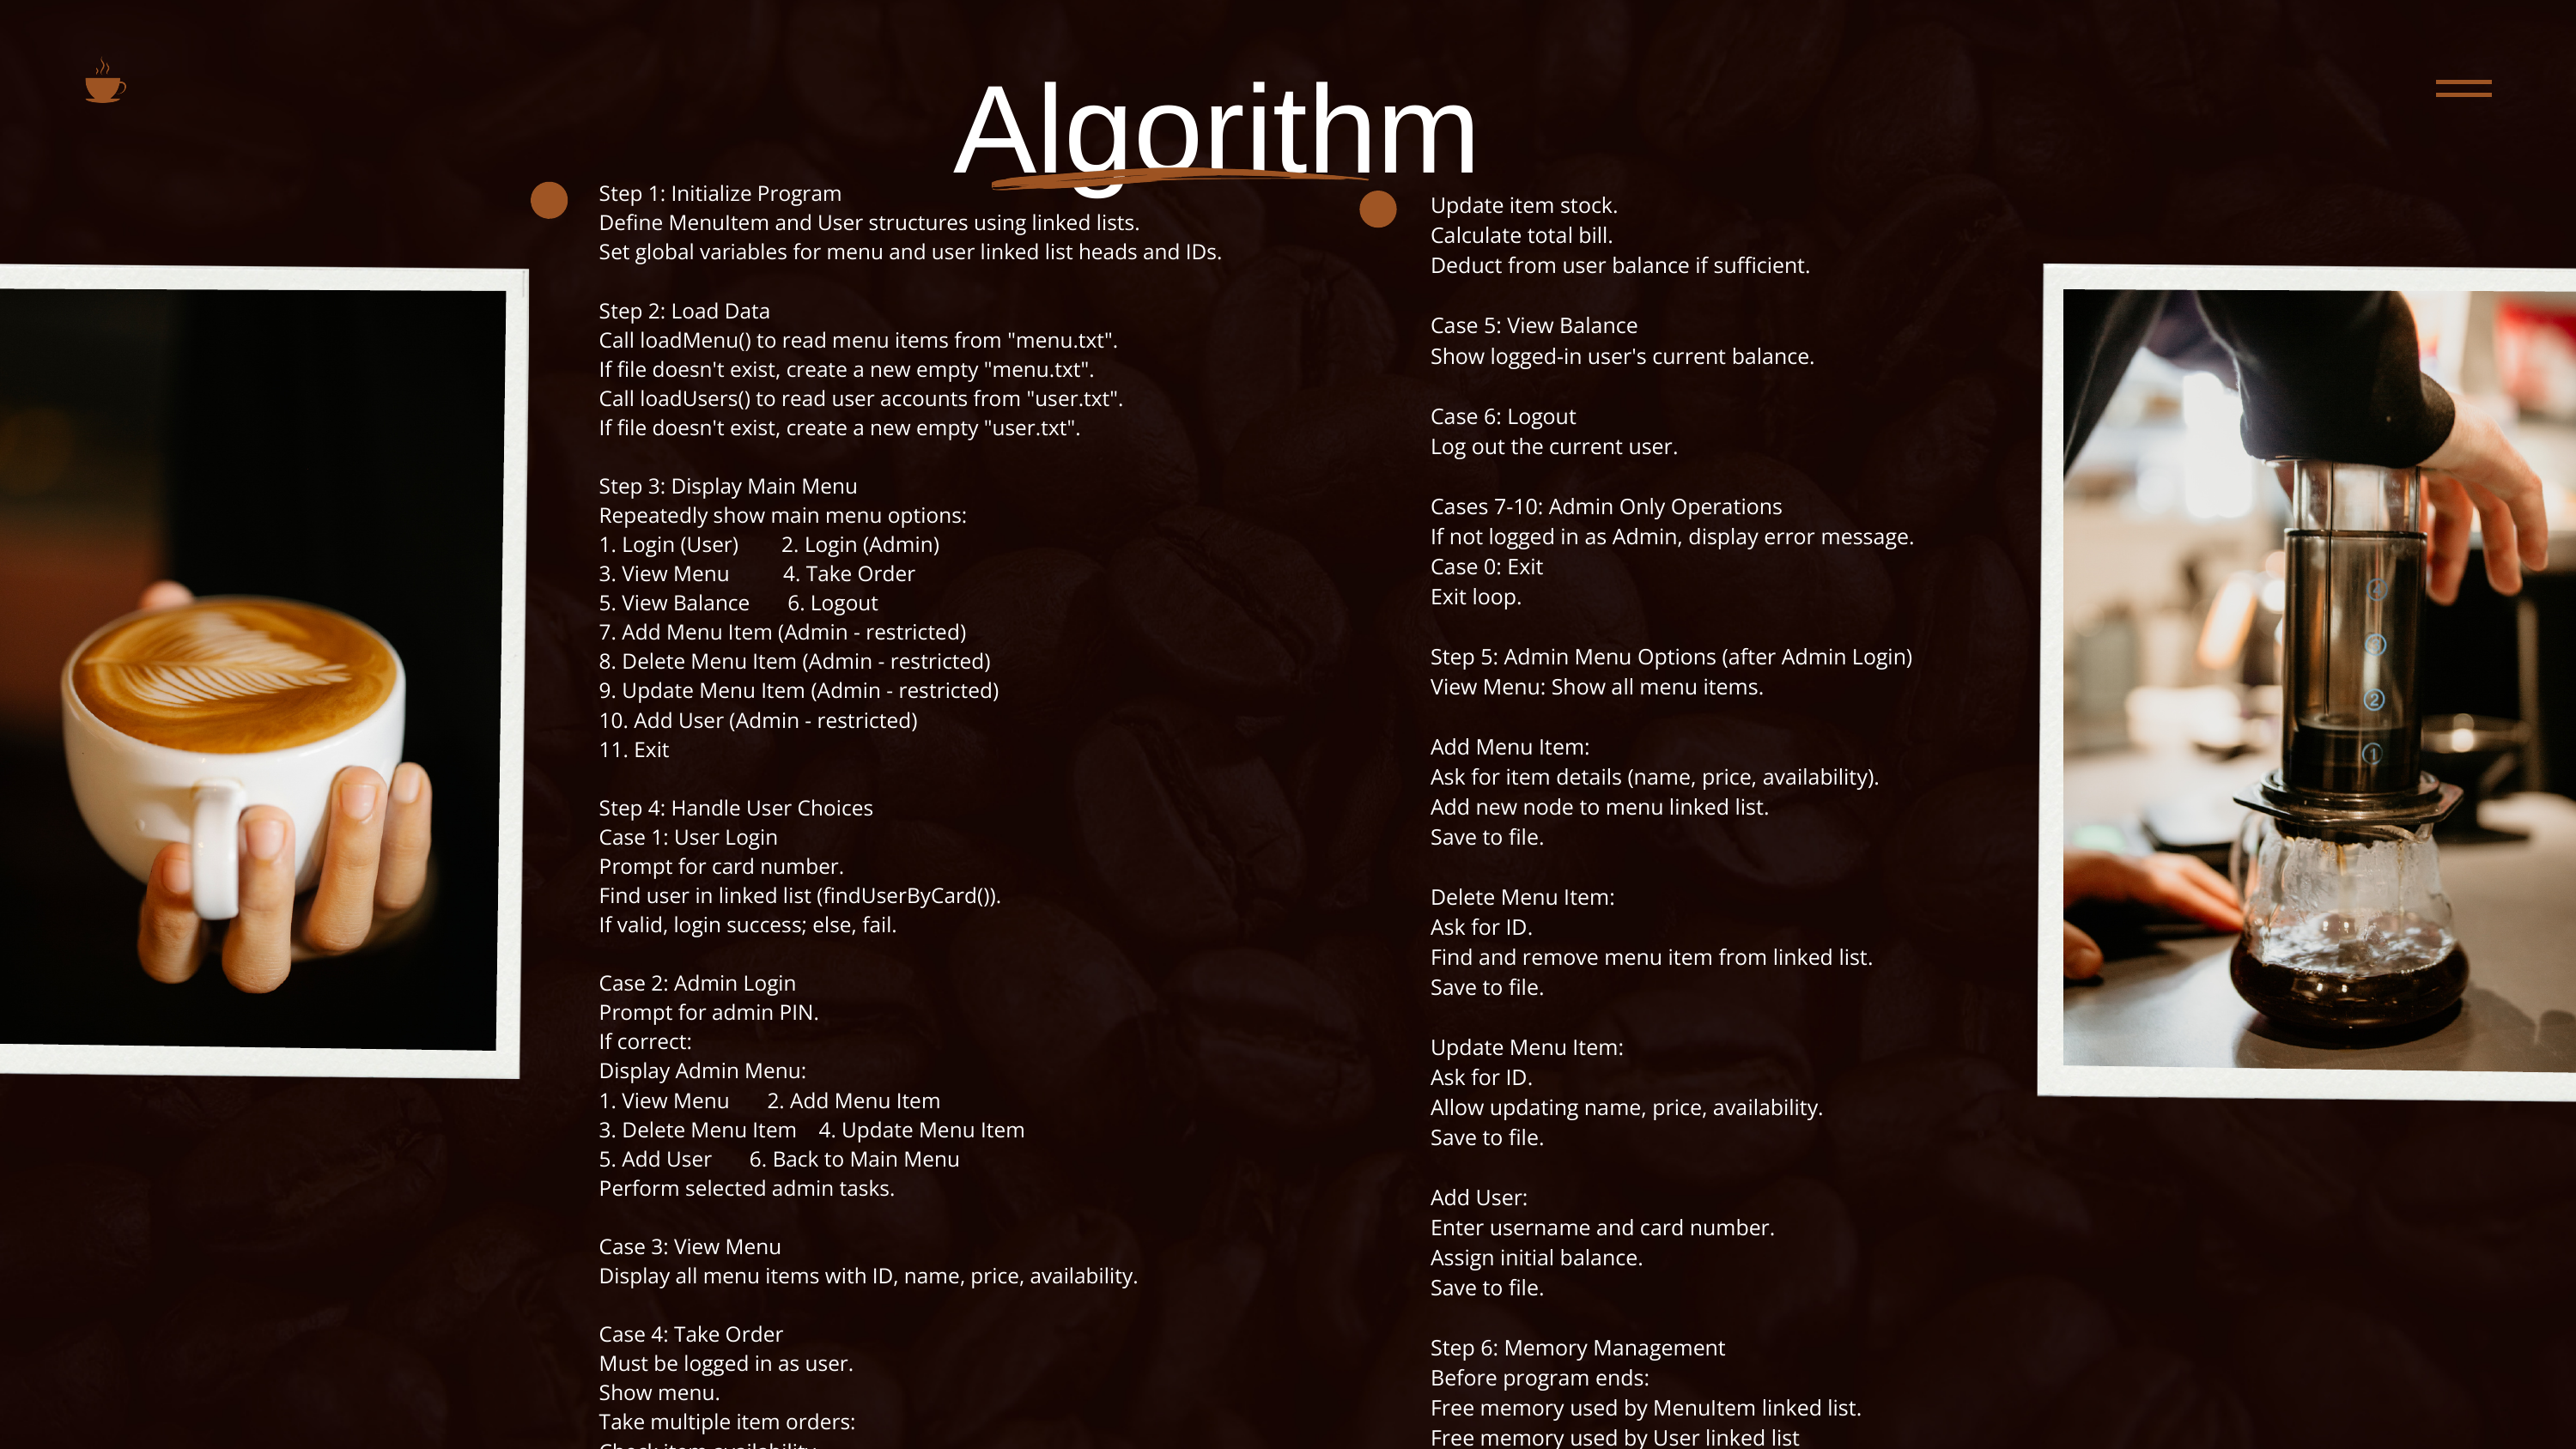

Algorithm

Step 1: Initialize Program
Define MenuItem and User structures using linked lists.
Set global variables for menu and user linked list heads and IDs.

Step 2: Load Data
Call loadMenu() to read menu items from "menu.txt".
If file doesn't exist, create a new empty "menu.txt".
Call loadUsers() to read user accounts from "user.txt".
If file doesn't exist, create a new empty "user.txt".

Step 3: Display Main Menu
Repeatedly show main menu options:
1. Login (User)        2. Login (Admin)
3. View Menu          4. Take Order
5. View Balance       6. Logout
7. Add Menu Item (Admin - restricted)
8. Delete Menu Item (Admin - restricted)
9. Update Menu Item (Admin - restricted)
10. Add User (Admin - restricted)
11. Exit

Step 4: Handle User Choices
Case 1: User Login
Prompt for card number.
Find user in linked list (findUserByCard()).
If valid, login success; else, fail.

Case 2: Admin Login
Prompt for admin PIN.
If correct:
Display Admin Menu:
1. View Menu       2. Add Menu Item
3. Delete Menu Item    4. Update Menu Item
5. Add User       6. Back to Main Menu
Perform selected admin tasks.

Case 3: View Menu
Display all menu items with ID, name, price, availability.

Case 4: Take Order
Must be logged in as user.
Show menu.
Take multiple item orders:
Check item availability.

Update item stock.
Calculate total bill.
Deduct from user balance if sufficient.

Case 5: View Balance
Show logged-in user's current balance.

Case 6: Logout
Log out the current user.

Cases 7-10: Admin Only Operations
If not logged in as Admin, display error message.
Case 0: Exit
Exit loop.

Step 5: Admin Menu Options (after Admin Login)
View Menu: Show all menu items.

Add Menu Item:
Ask for item details (name, price, availability).
Add new node to menu linked list.
Save to file.

Delete Menu Item:
Ask for ID.
Find and remove menu item from linked list.
Save to file.

Update Menu Item:
Ask for ID.
Allow updating name, price, availability.
Save to file.

Add User:
Enter username and card number.
Assign initial balance.
Save to file.

Step 6: Memory Management
Before program ends:
Free memory used by MenuItem linked list.
Free memory used by User linked list